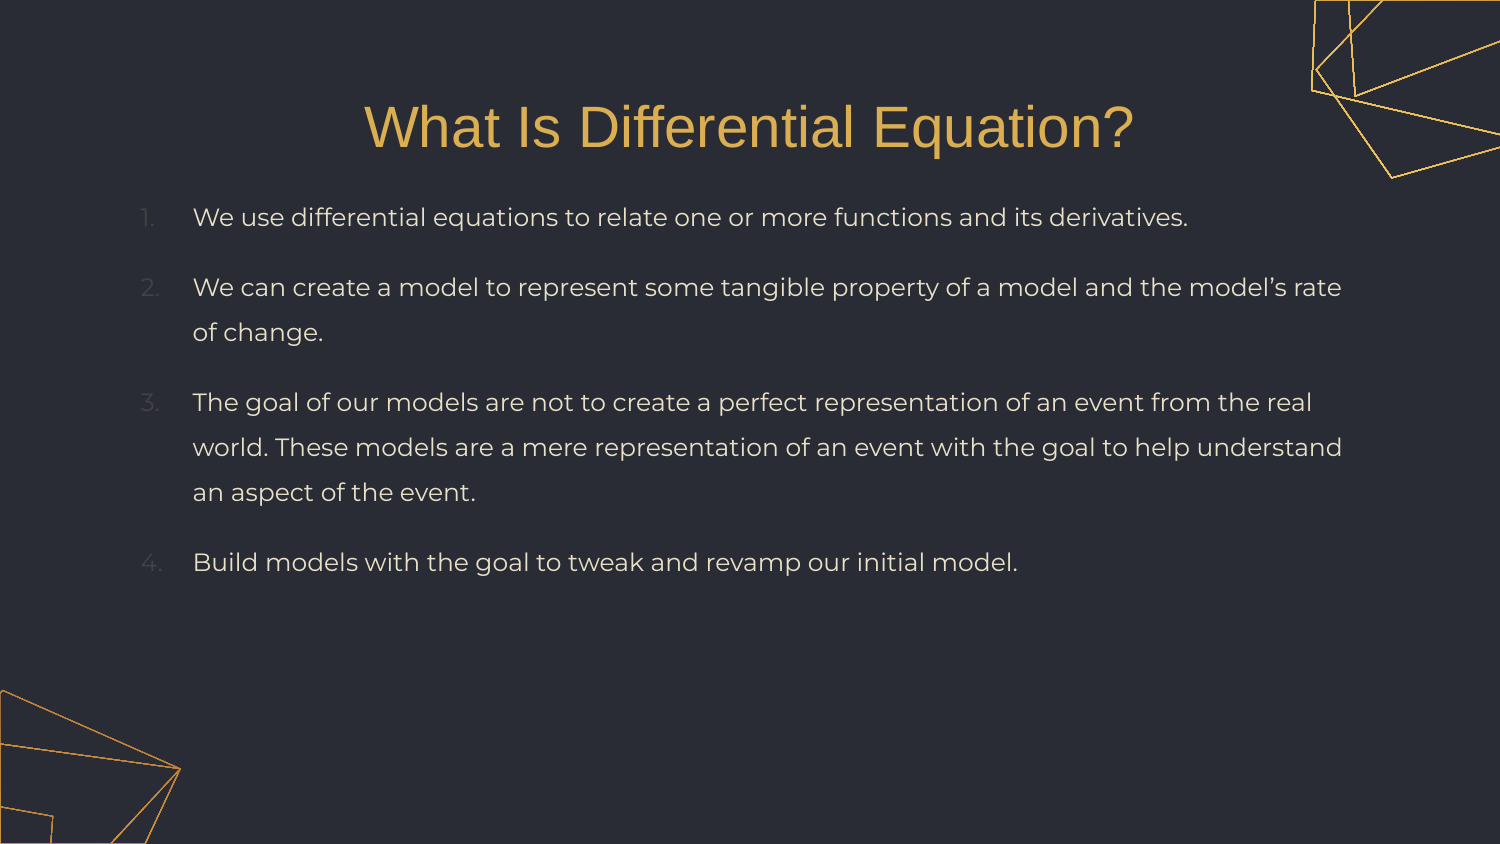

# What Is Differential Equation?
We use differential equations to relate one or more functions and its derivatives.
We can create a model to represent some tangible property of a model and the model’s rate of change.
The goal of our models are not to create a perfect representation of an event from the real world. These models are a mere representation of an event with the goal to help understand an aspect of the event.
Build models with the goal to tweak and revamp our initial model.